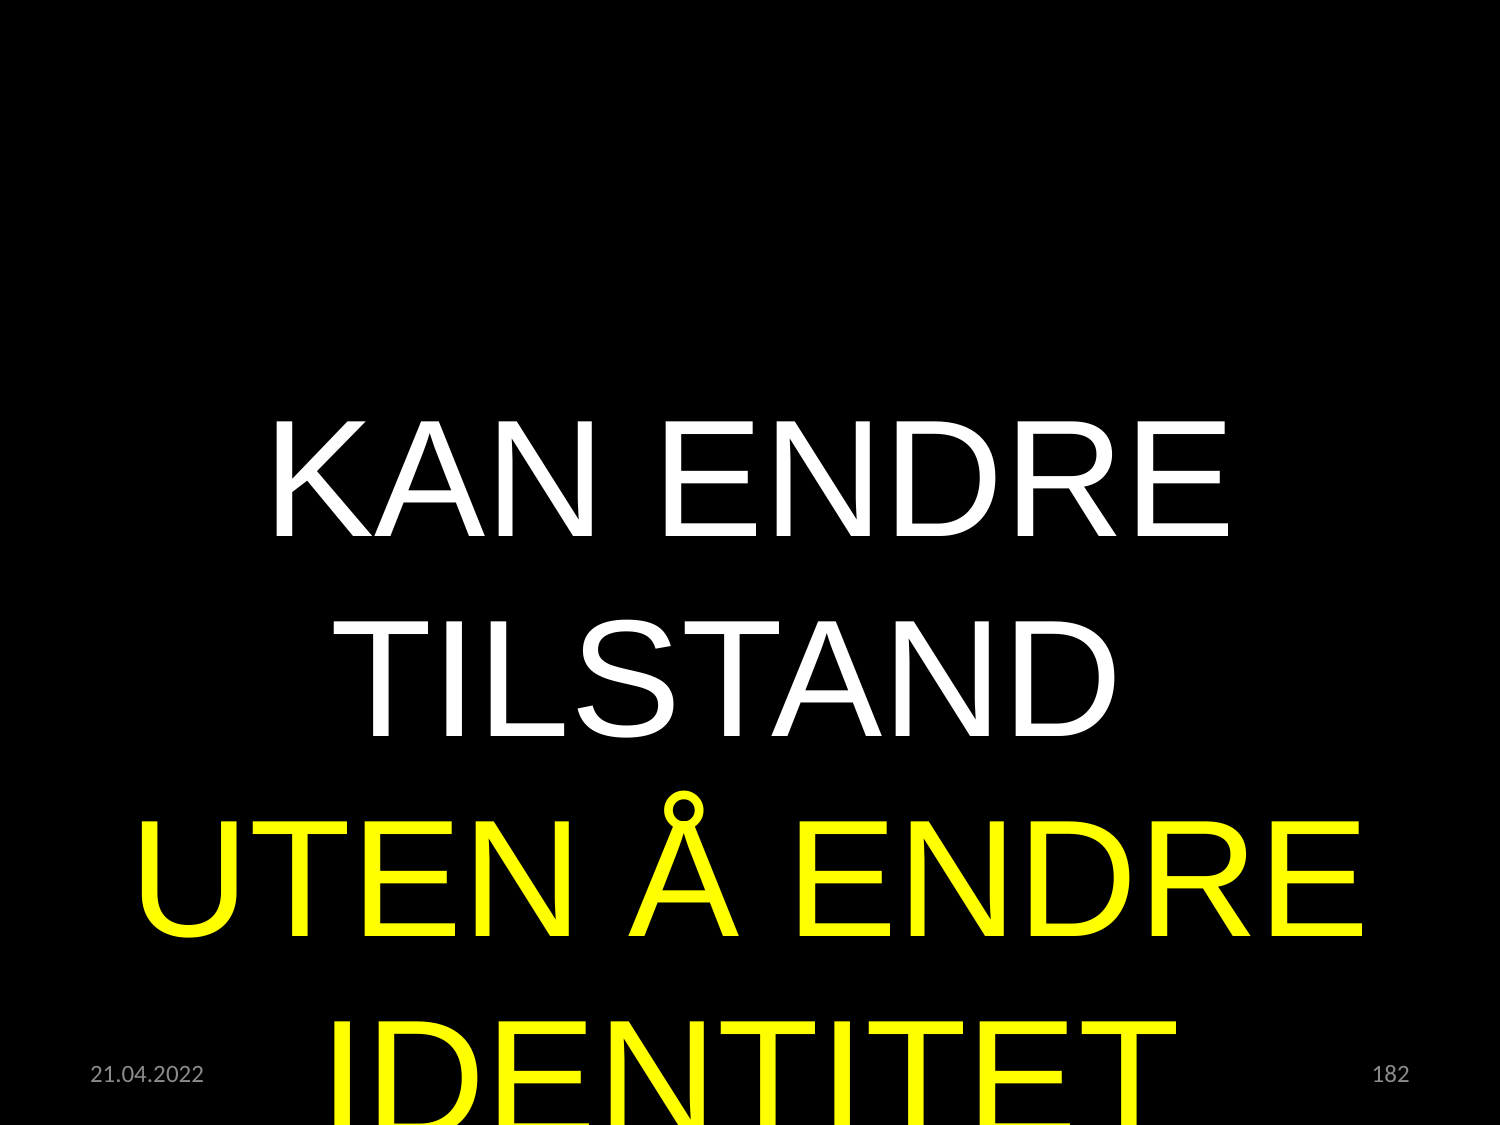

KAN ENDRE TILSTAND
UTEN Å ENDRE IDENTITET
21.04.2022
182